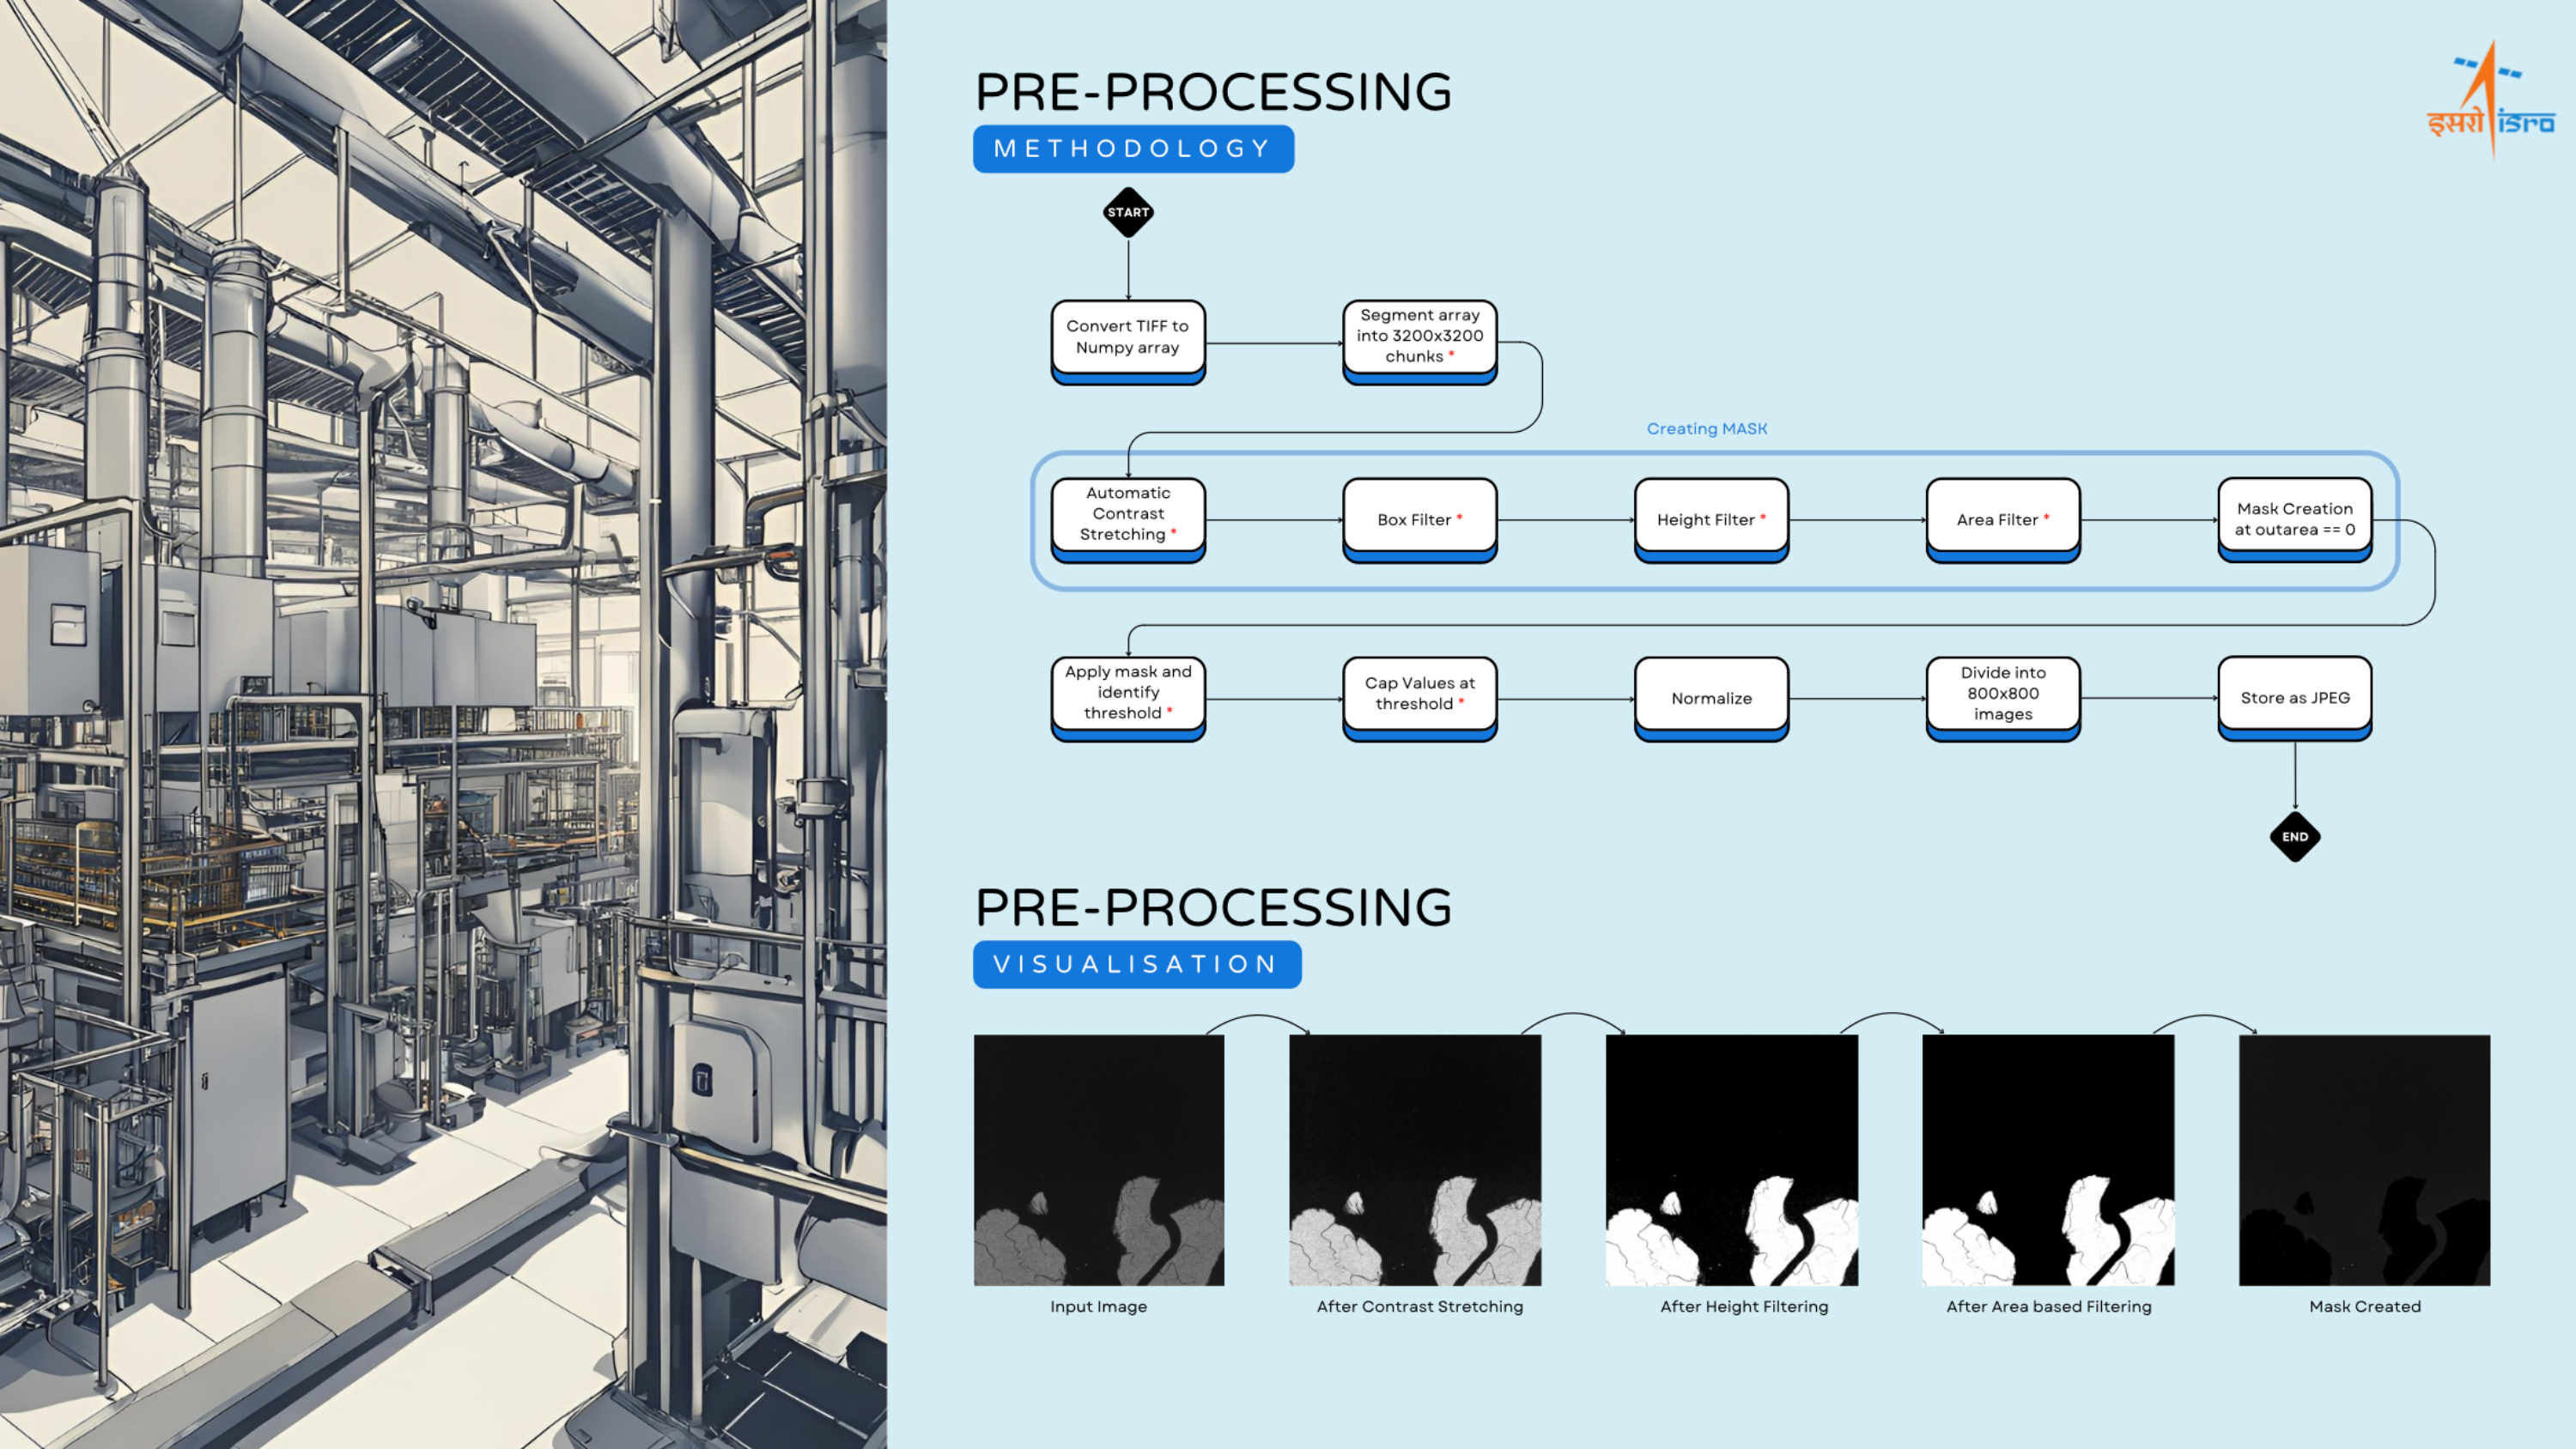

PRE-PROCESSING
METHODOLOGY

START

Convert TIFF to Numpy array

Segment array into 3200x3200 chunks *

Creating MASK

Mask Creation at outarea == 0

Automatic Contrast Stretching *

Box Filter *

Height Filter *

Area Filter *

Store as JPEG

Apply mask and identify threshold *

Cap Values at threshold *

Normalize

Divide into 800x800 images

END
PRE-PROCESSING
VISUALISATION

Input Image
After Contrast Stretching
After Height Filtering
After Area based Filtering
Mask Created